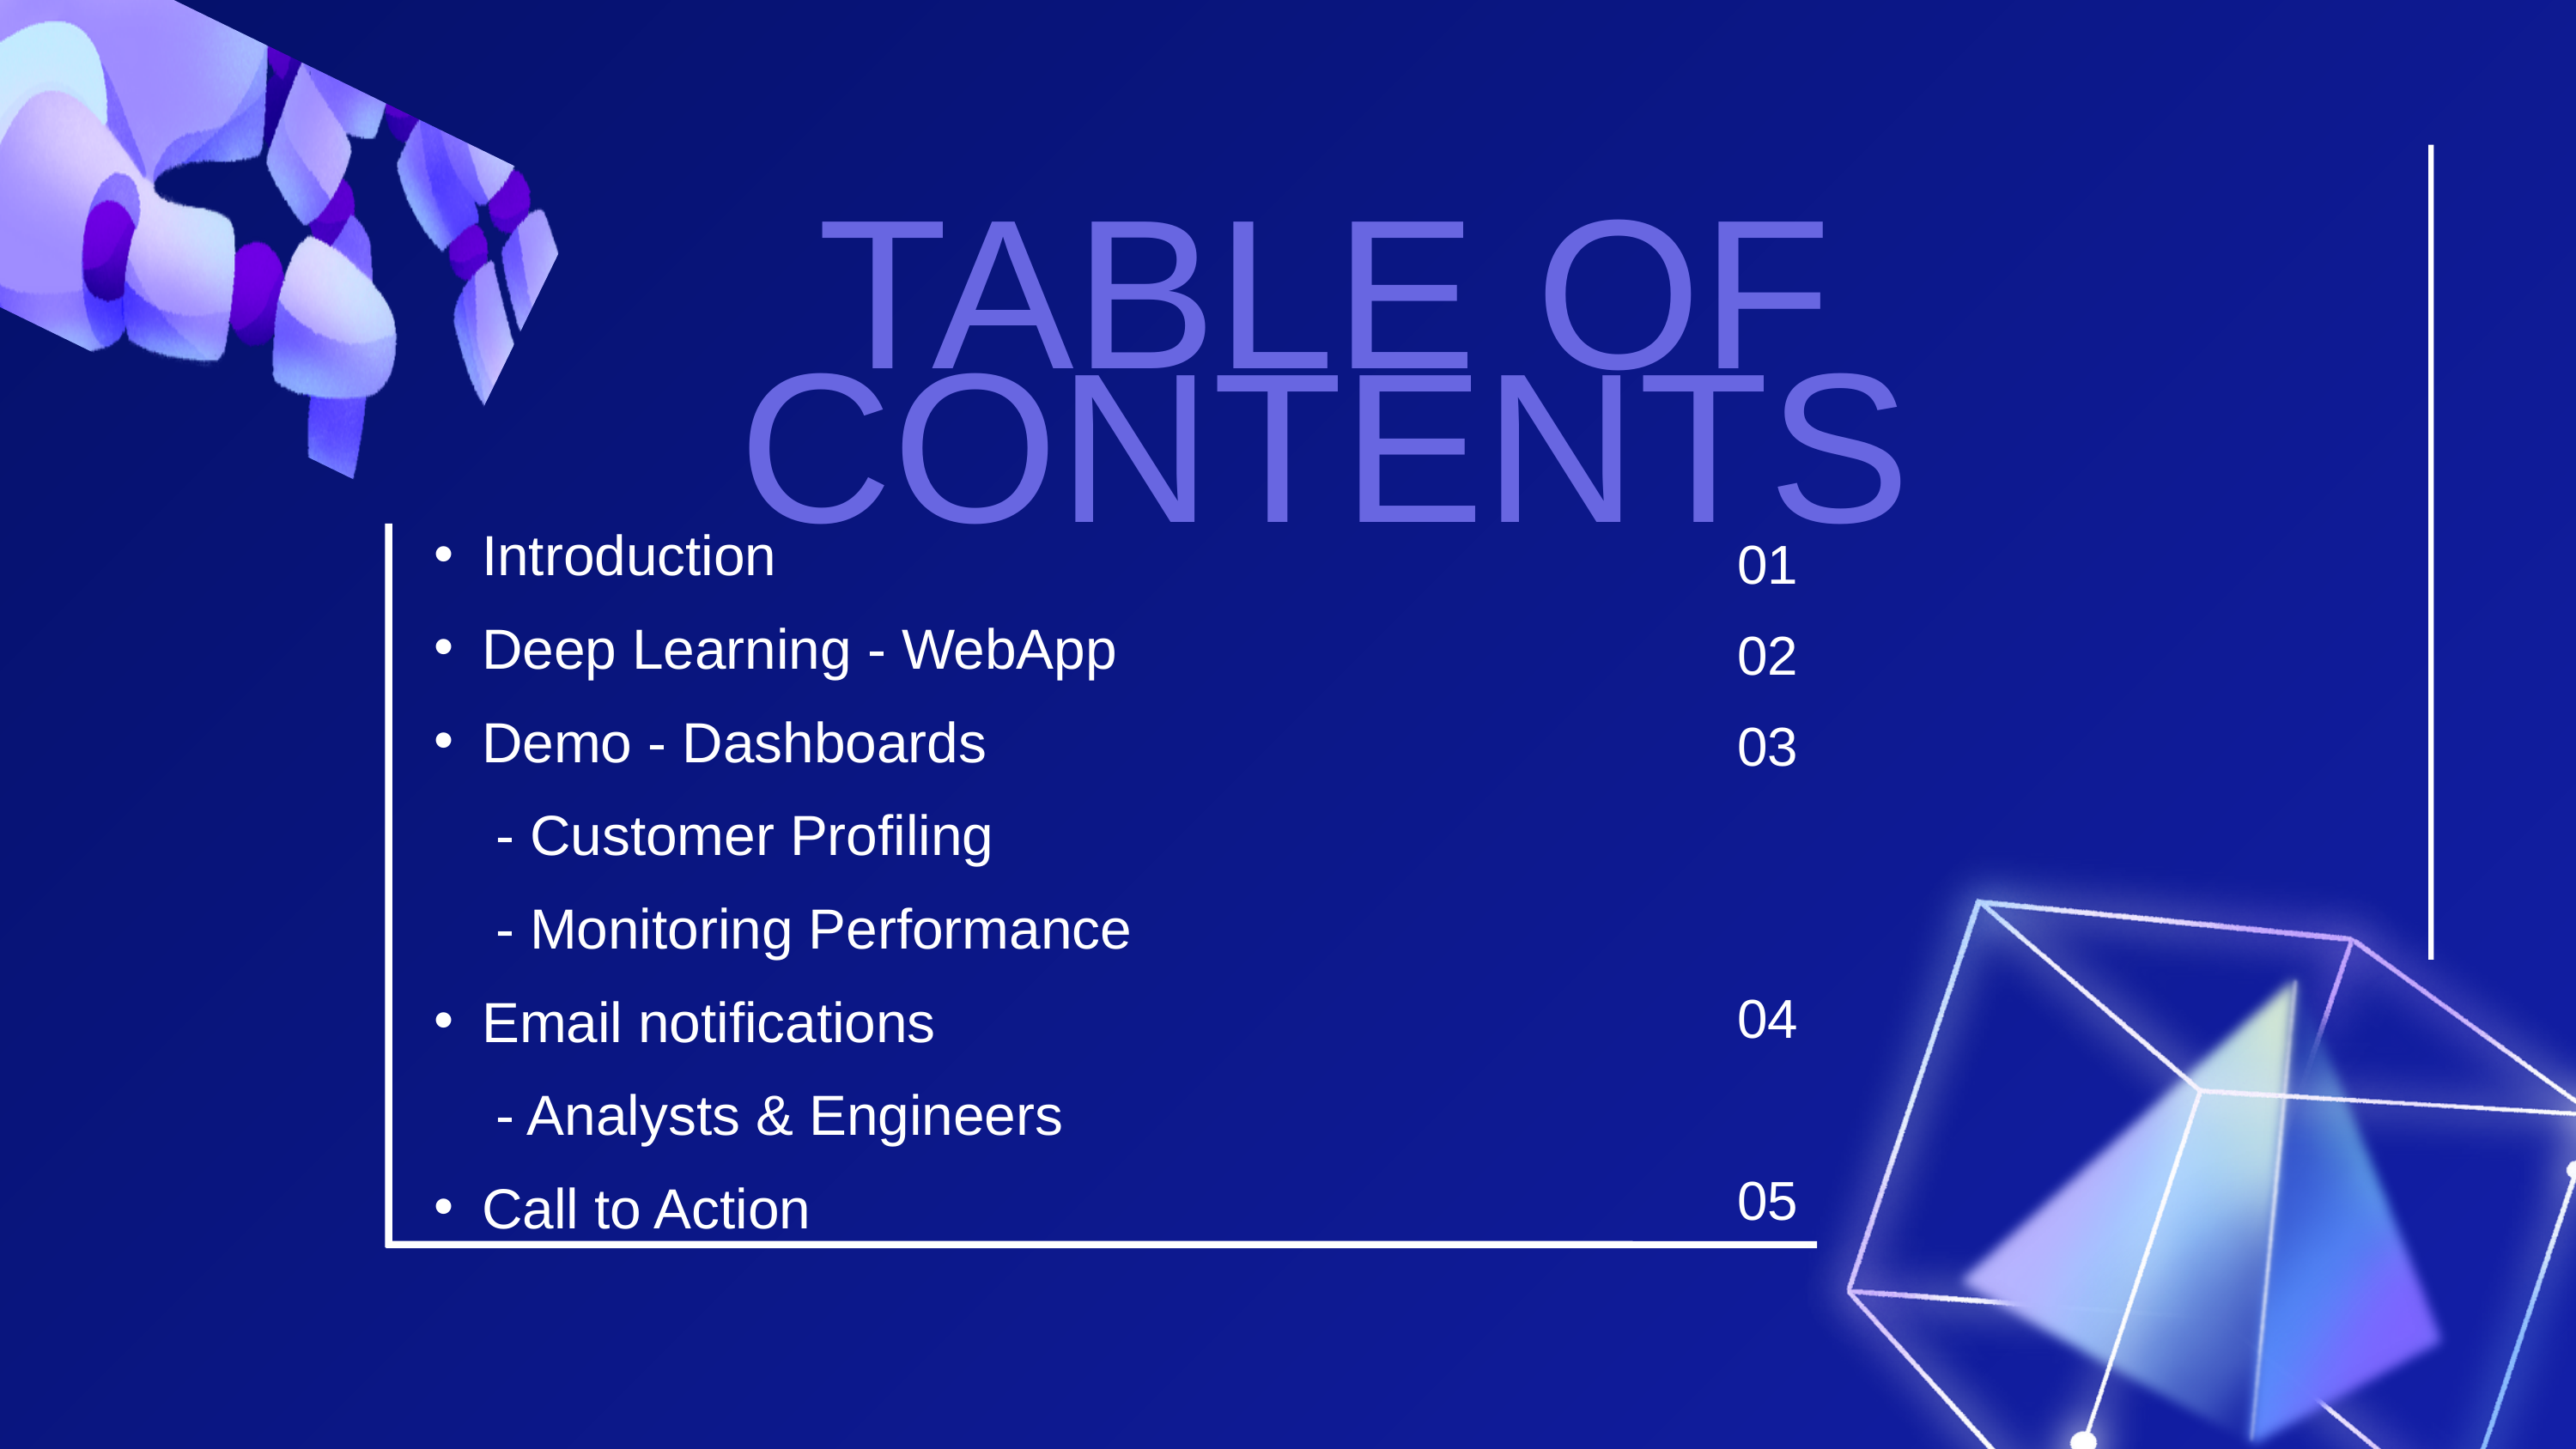

TABLE OF CONTENTS
Introduction
Deep Learning - WebApp
Demo - Dashboards
       - Customer Profiling
       - Monitoring Performance
Email notifications
       - Analysts & Engineers
Call to Action
01
02
03

04

05